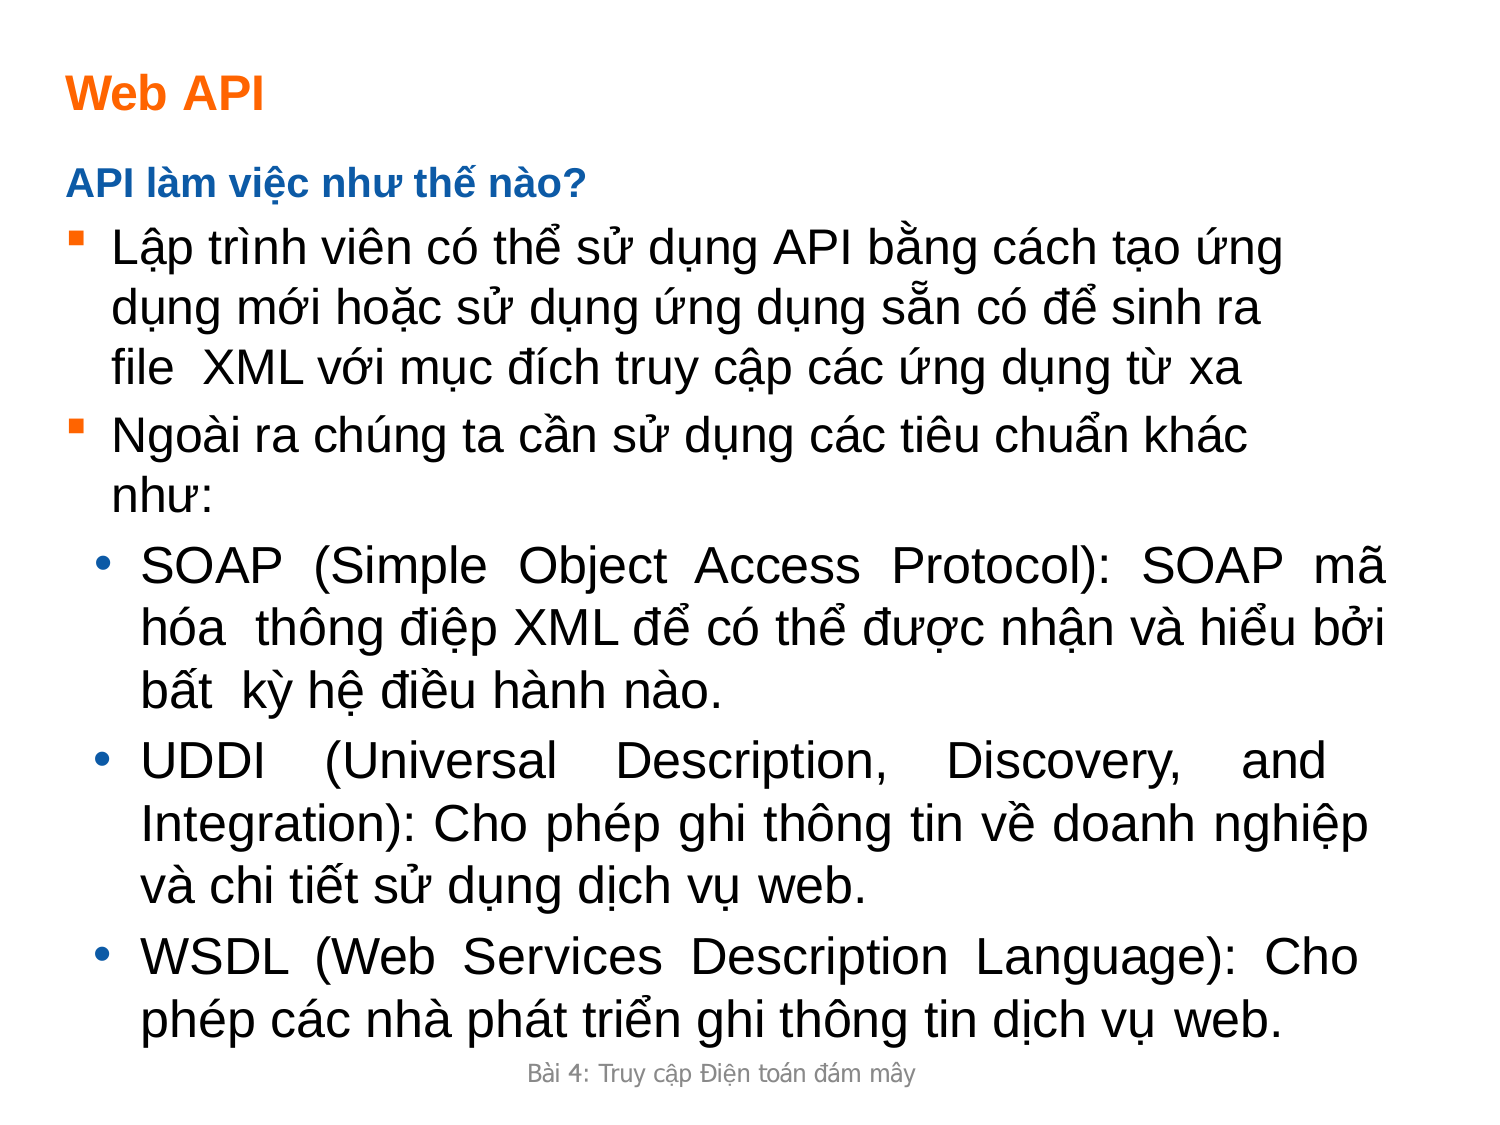

# Web API
API làm việc như thế nào?
Lập trình viên có thể sử dụng API bằng cách tạo ứng  dụng mới hoặc sử dụng ứng dụng sẵn có để sinh ra file  XML với mục đích truy cập các ứng dụng từ xa
Ngoài ra chúng ta cần sử dụng các tiêu chuẩn khác như:
SOAP (Simple Object Access Protocol): SOAP mã hóa  thông điệp XML để có thể được nhận và hiểu bởi bất  kỳ hệ điều hành nào.
UDDI (Universal Description, Discovery, and  Integration): Cho phép ghi thông tin về doanh nghiệp  và chi tiết sử dụng dịch vụ web.
WSDL (Web Services Description Language): Cho  phép các nhà phát triển ghi thông tin dịch vụ web.
Bài 4: Truy cập Điện toán đám mây